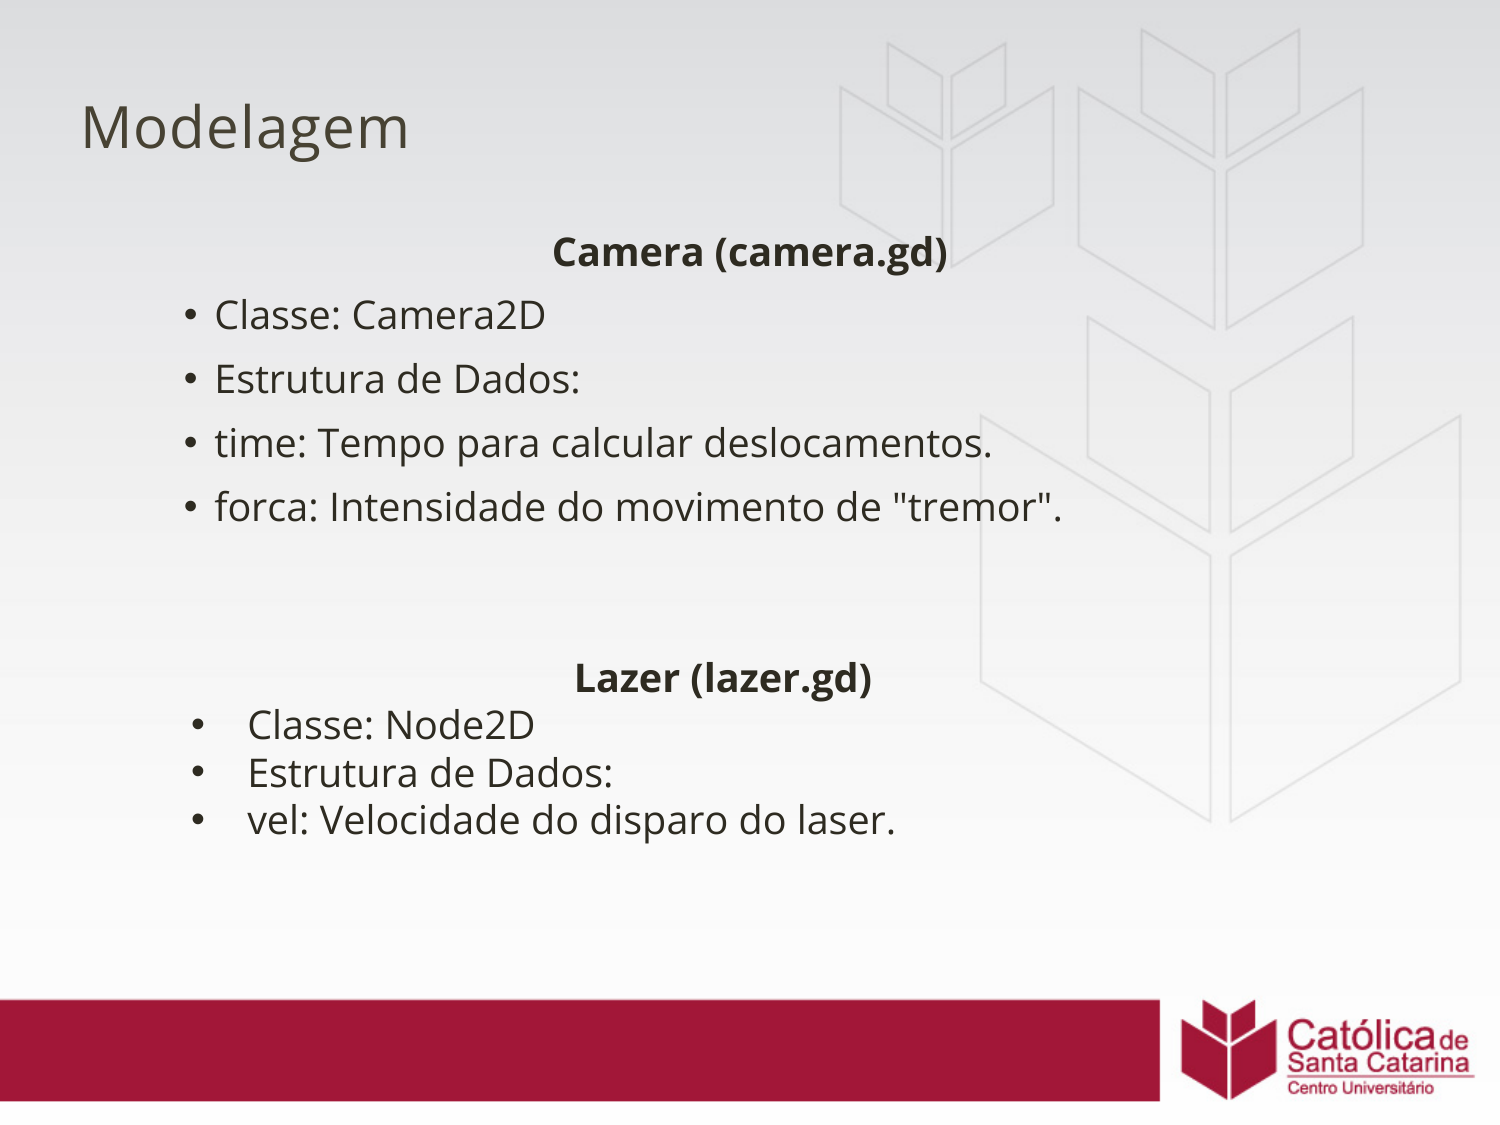

# Modelagem
Camera (camera.gd)
Classe: Camera2D
Estrutura de Dados:
time: Tempo para calcular deslocamentos.
forca: Intensidade do movimento de "tremor".
Lazer (lazer.gd)
Classe: Node2D
Estrutura de Dados:
vel: Velocidade do disparo do laser.